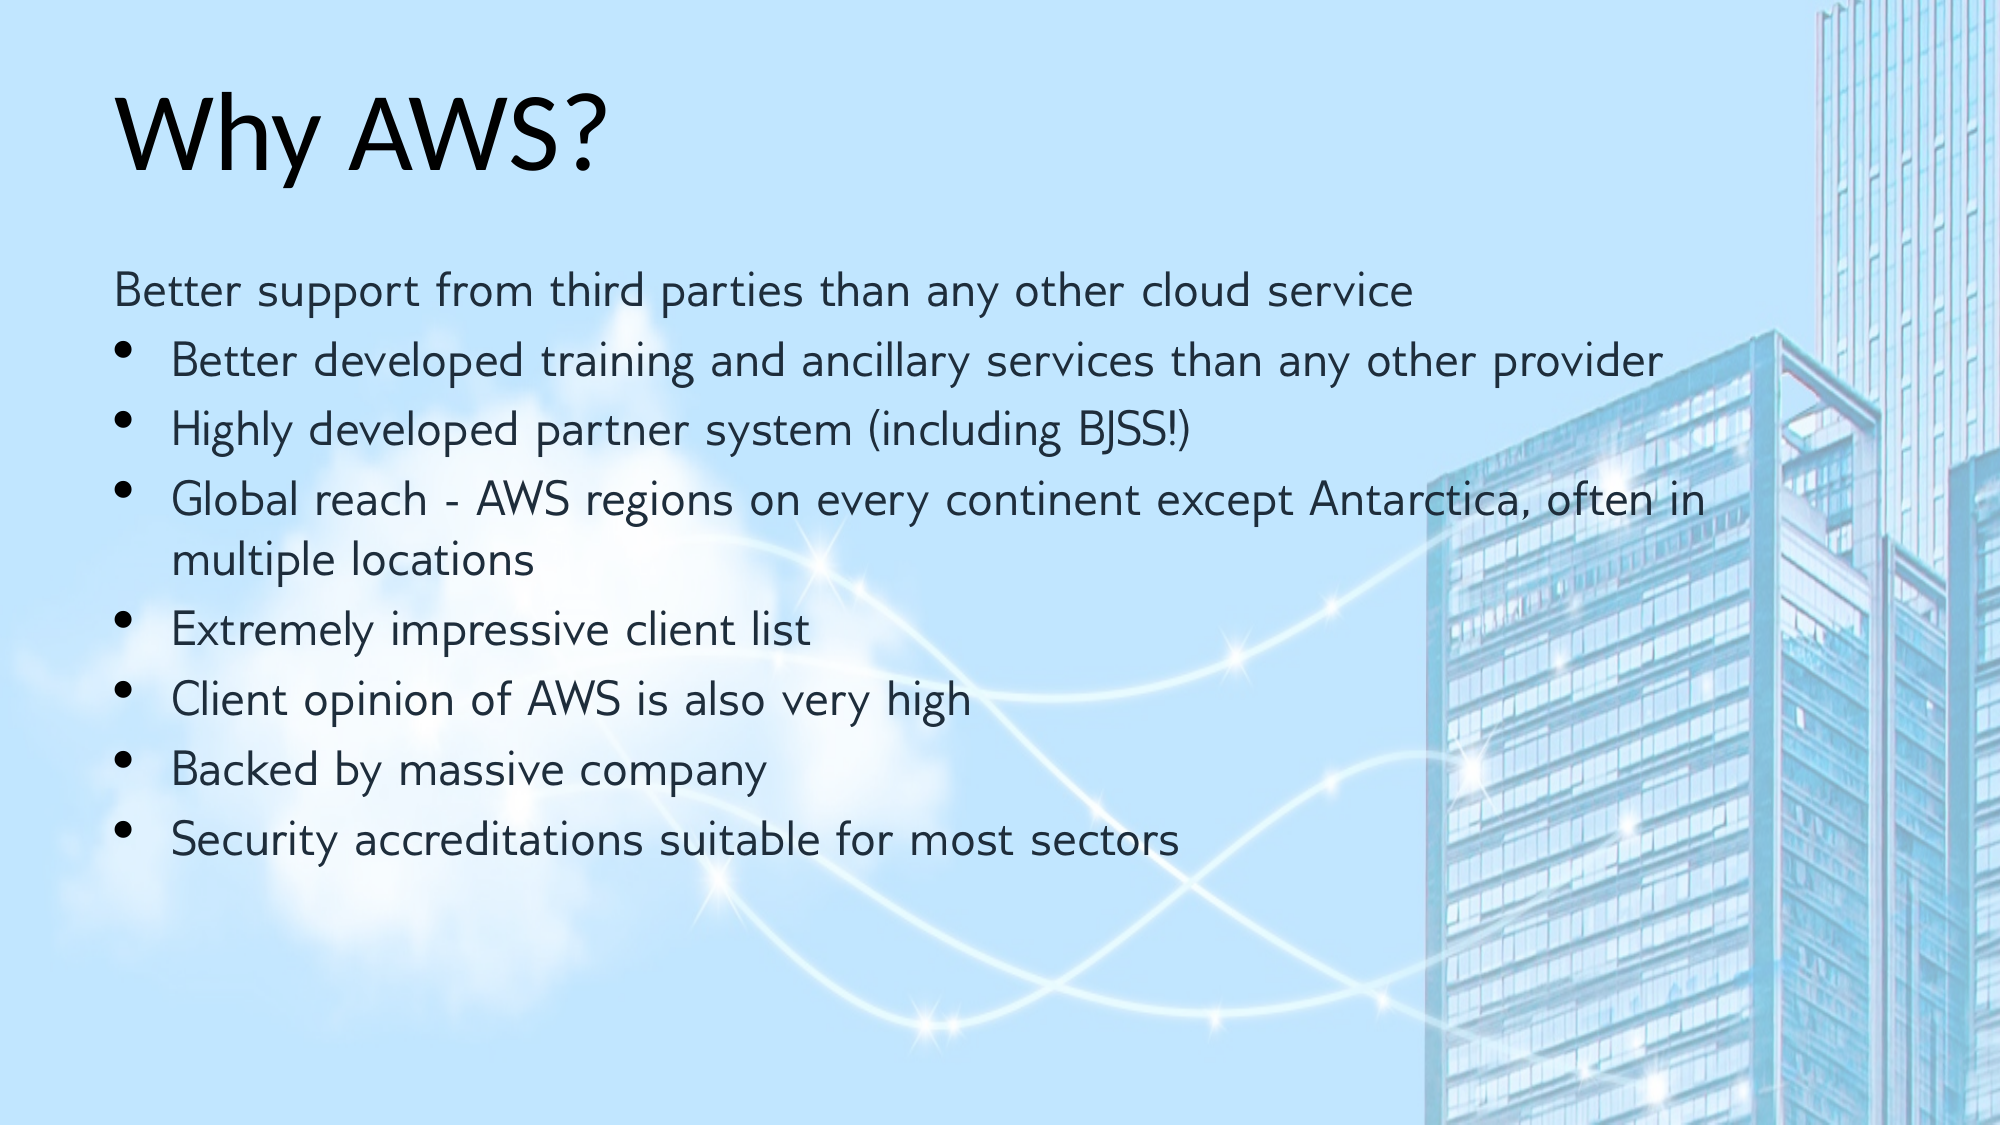

Why AWS?
Better support from third parties than any other cloud service
Better developed training and ancillary services than any other provider
Highly developed partner system (including BJSS!)
Global reach - AWS regions on every continent except Antarctica, often in multiple locations
Extremely impressive client list
Client opinion of AWS is also very high
Backed by massive company
Security accreditations suitable for most sectors